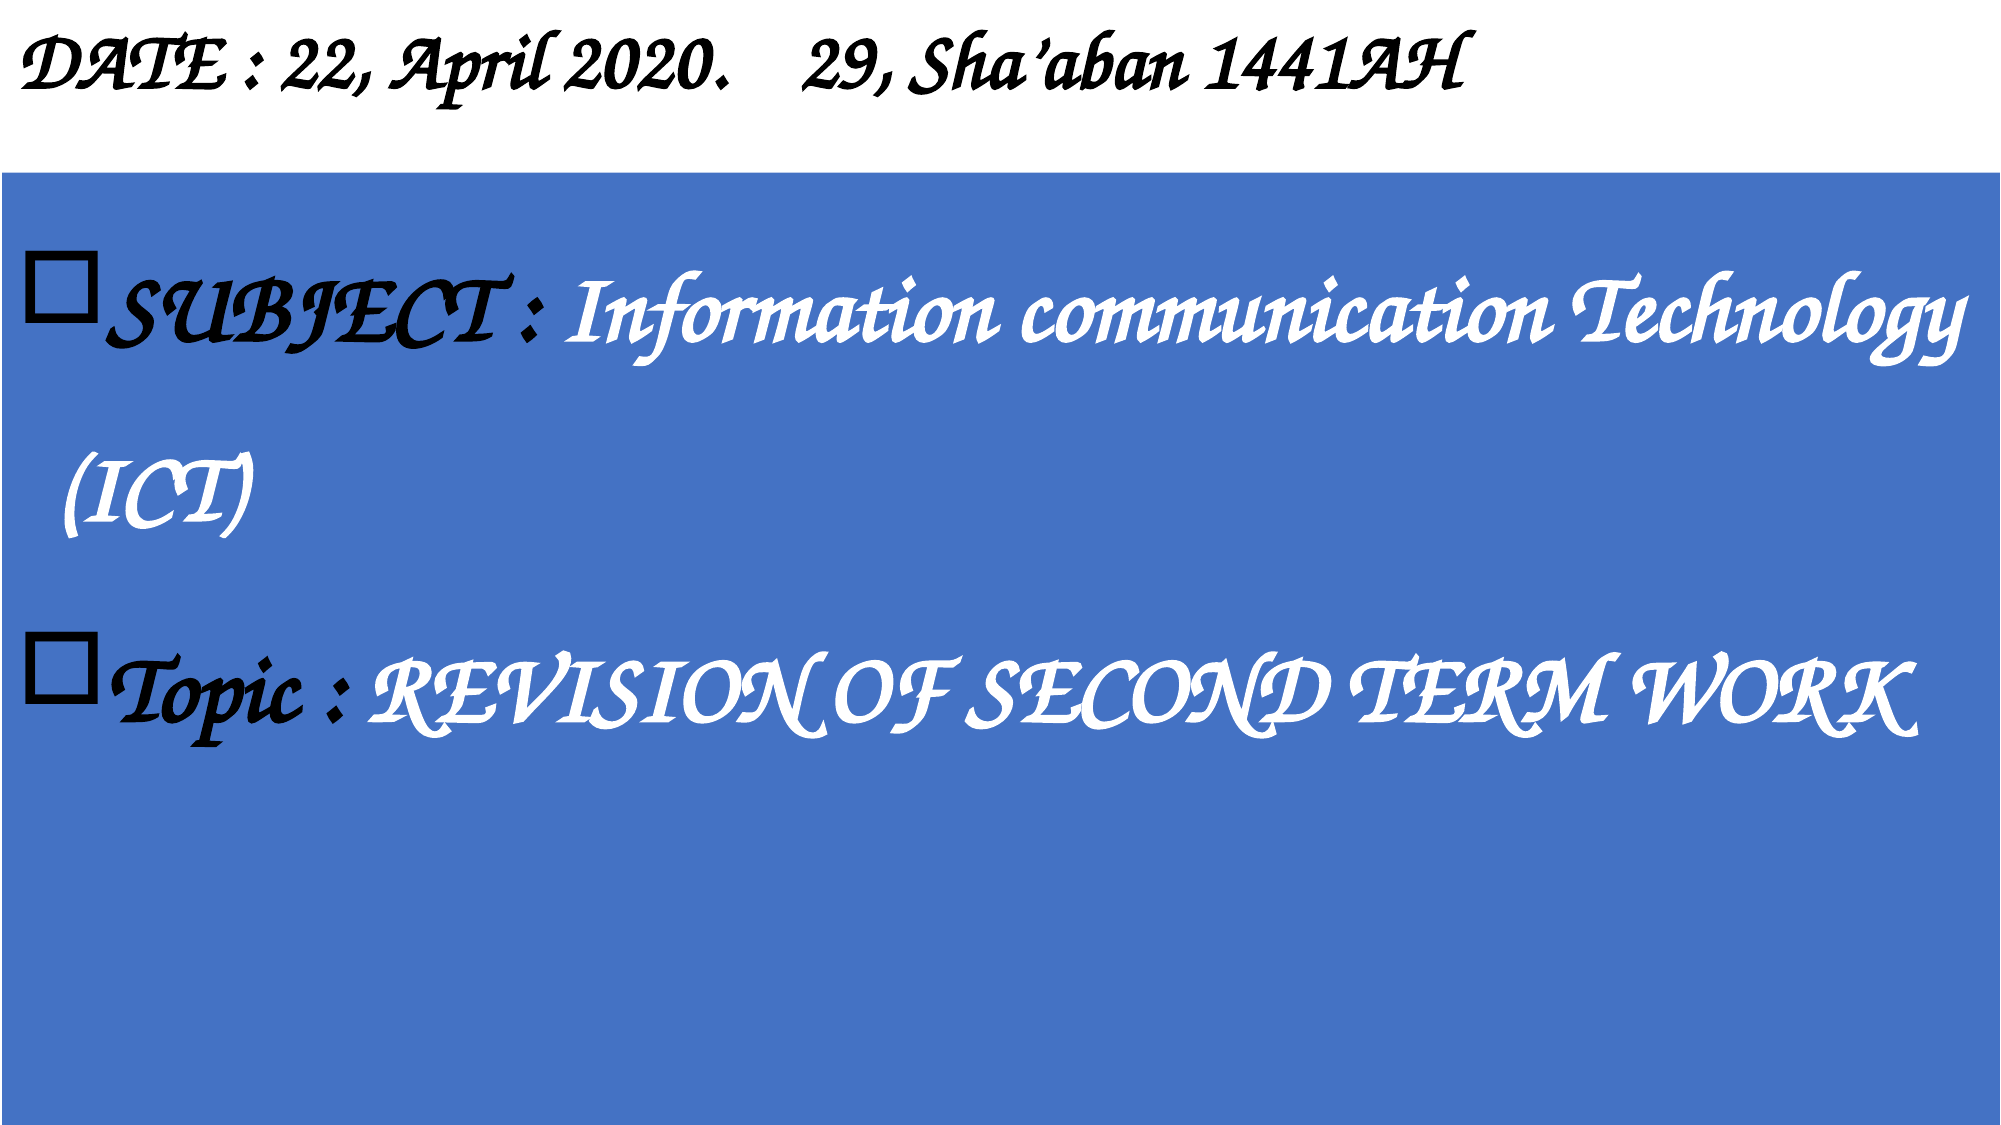

# DATE : 22, April 2020.    29, Sha’aban 1441AH
SUBJECT : Information communication Technology (ICT)
Topic : REVISION OF SECOND TERM WORK